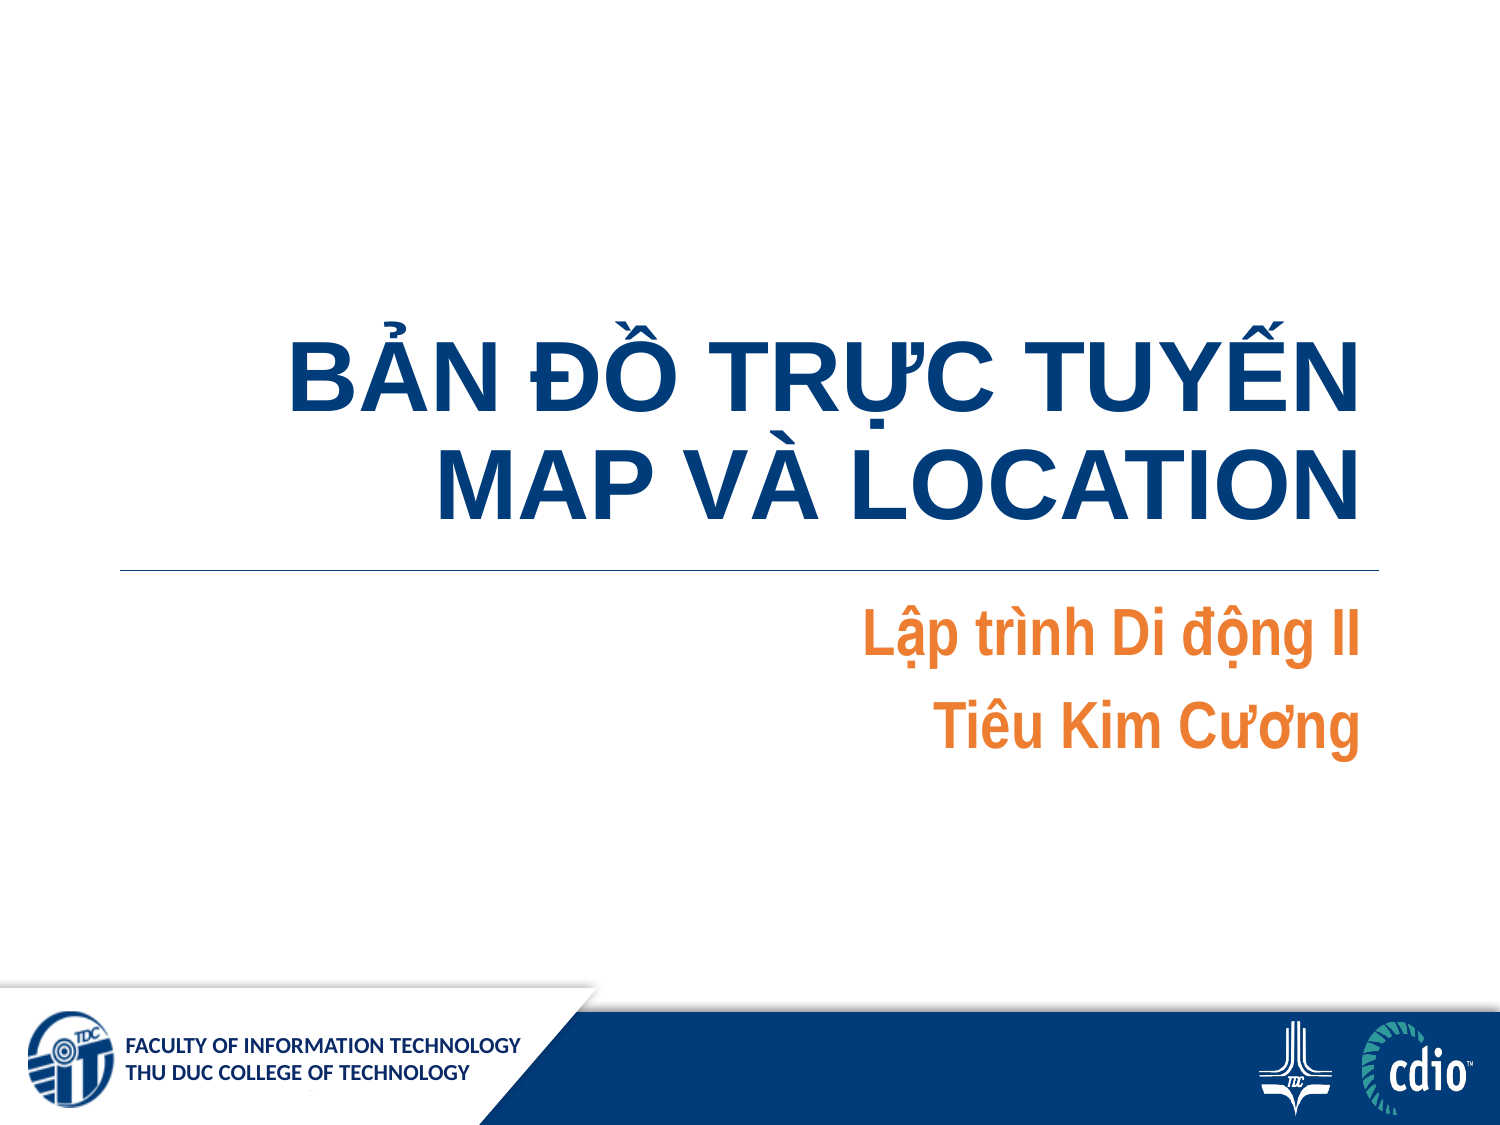

# BẢN ĐỒ TRỰC TUYẾN MAP VÀ LOCATION
Lập trình Di động II
Tiêu Kim Cương